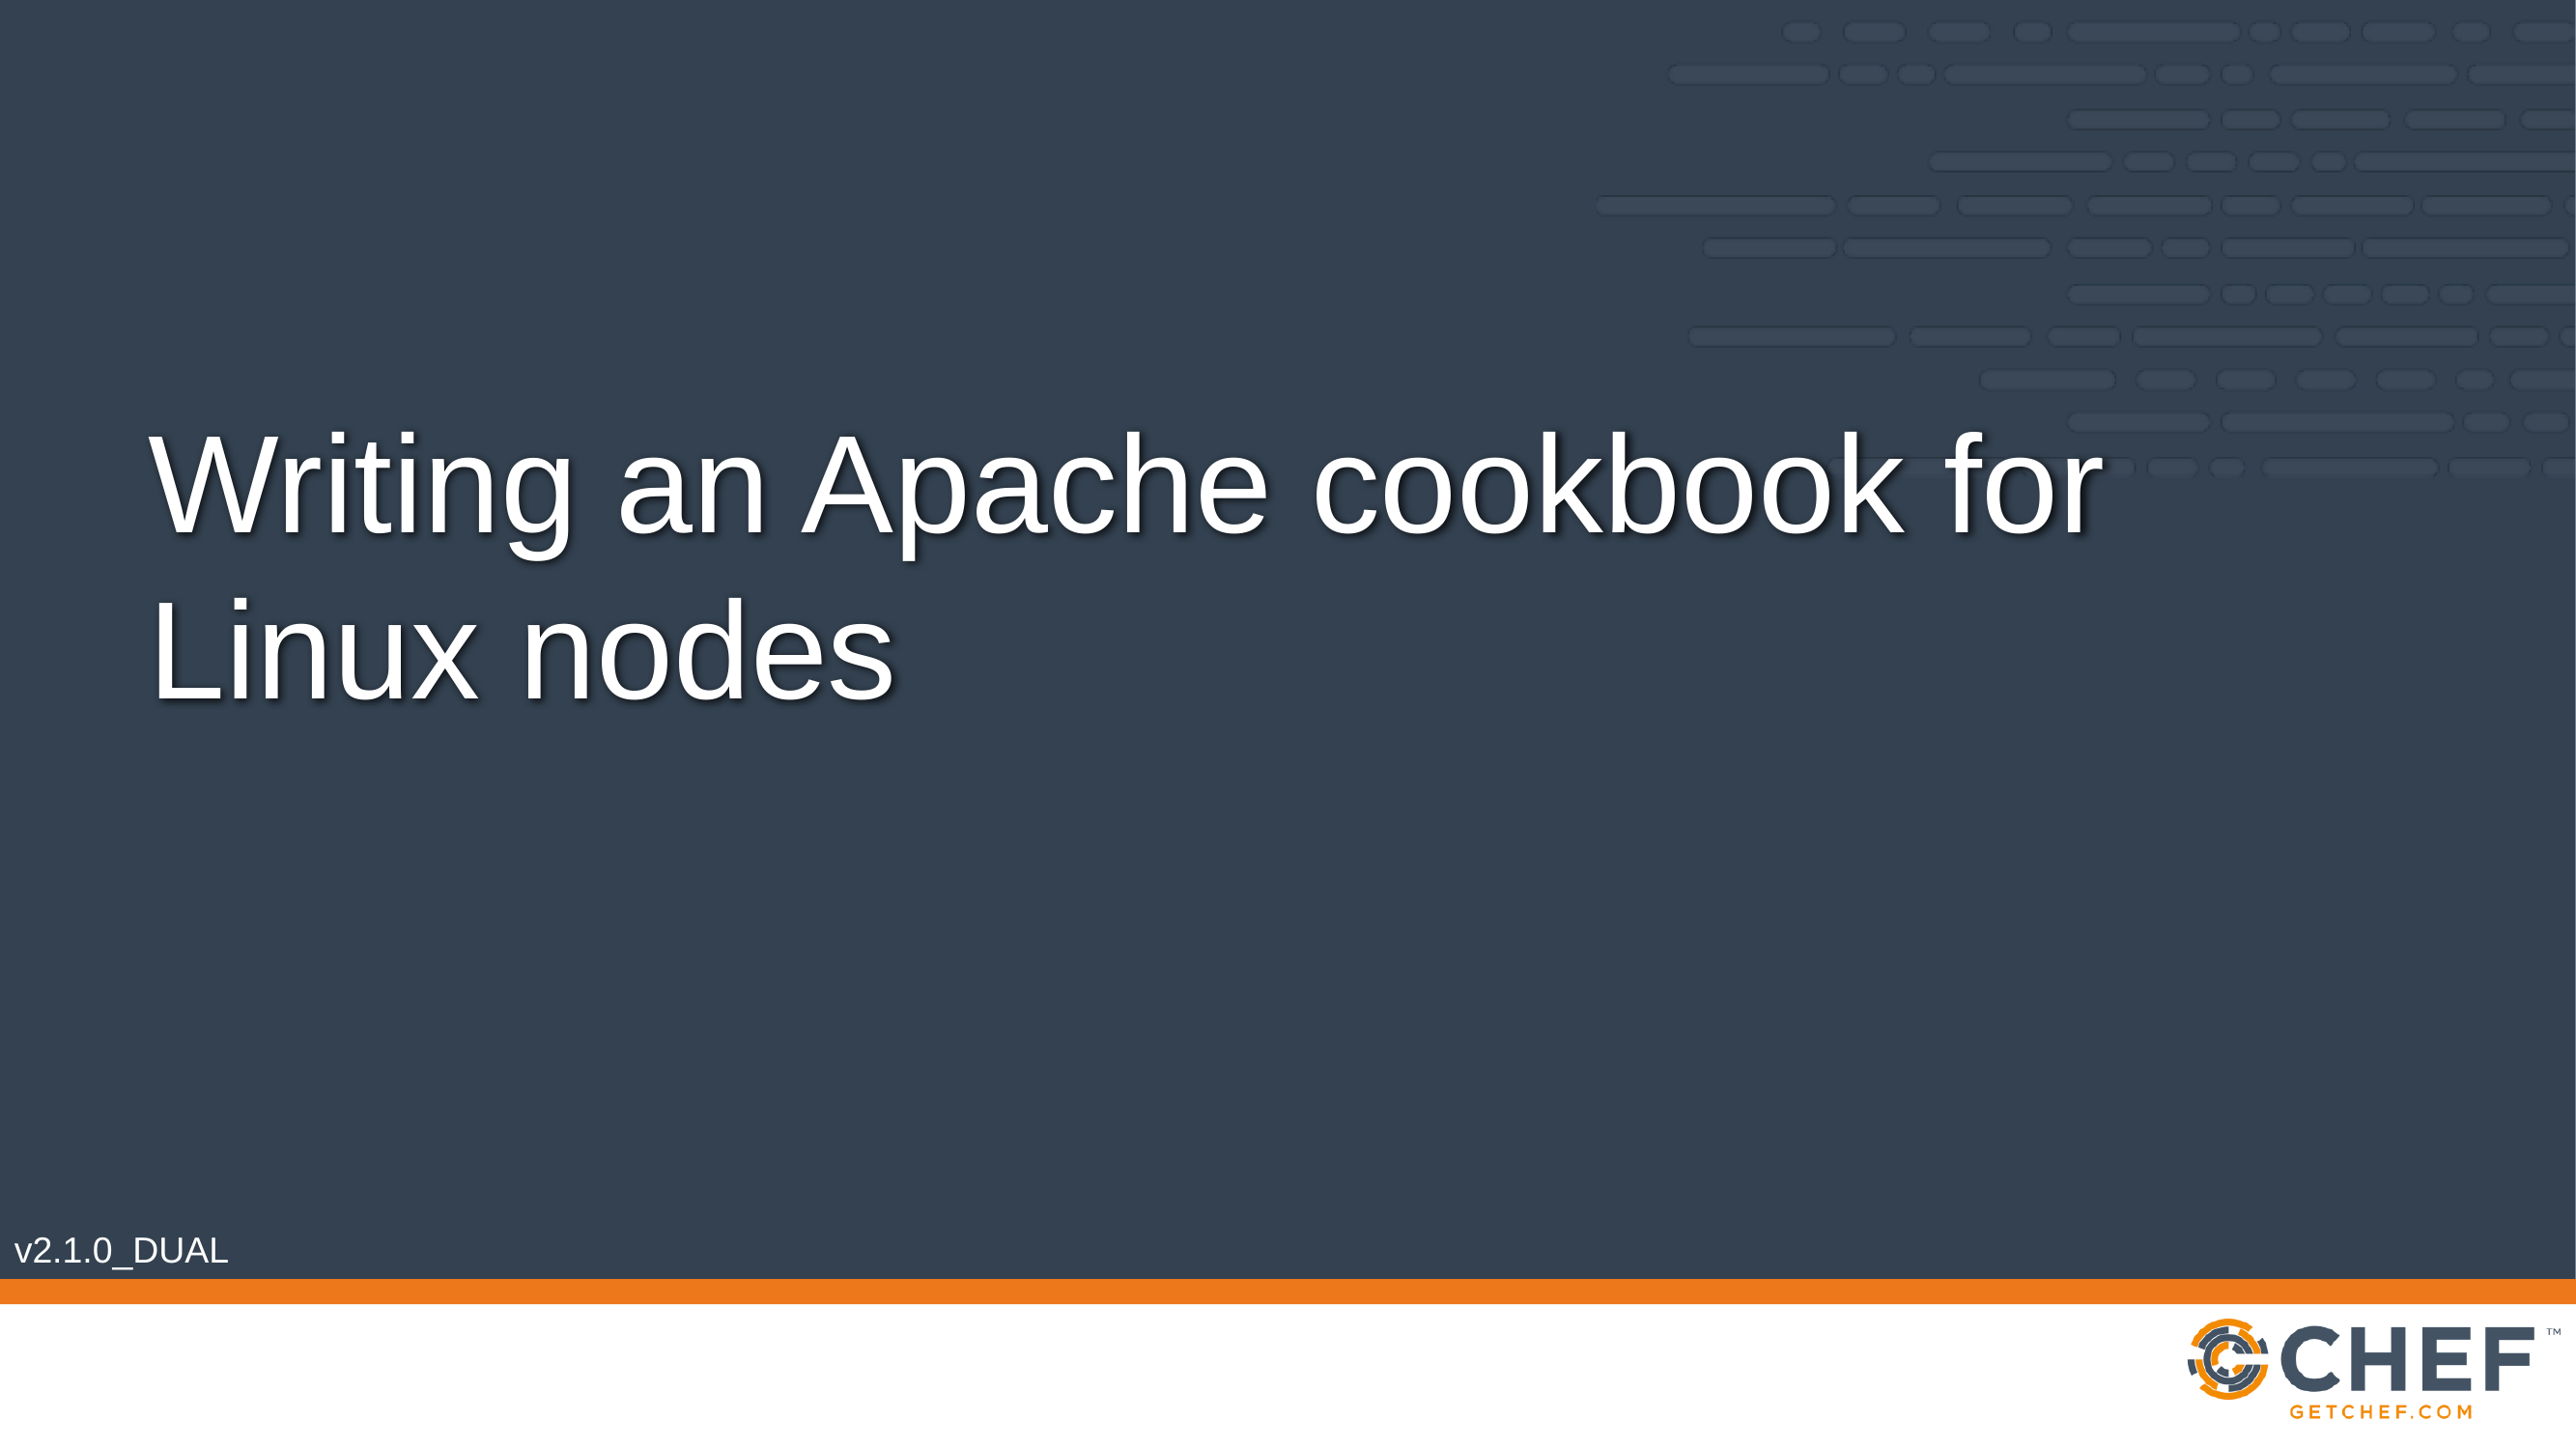

# Writing an Apache cookbook for Linux nodes